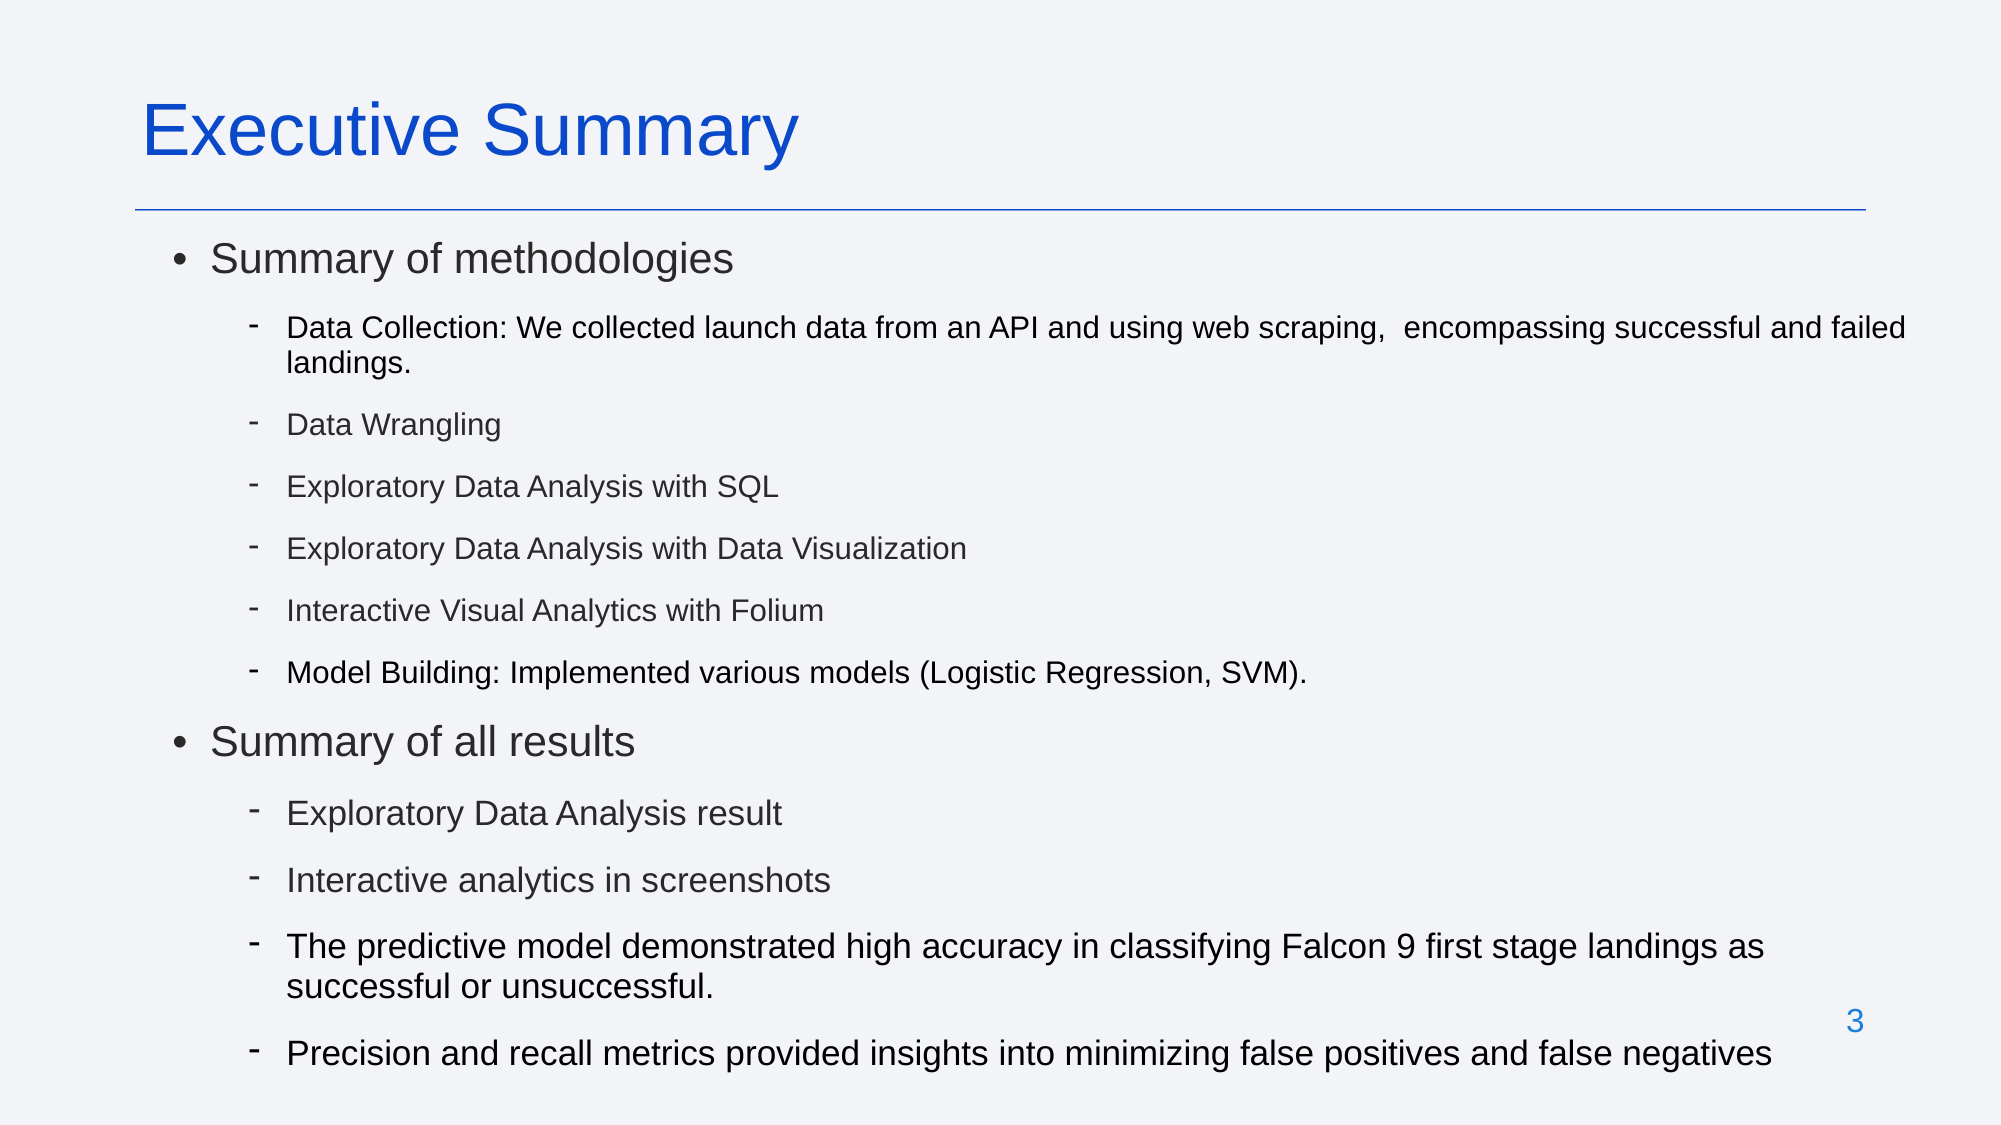

Executive Summary
Summary of methodologies
Data Collection: We collected launch data from an API and using web scraping,  encompassing successful and failed landings.
Data Wrangling
Exploratory Data Analysis with SQL
Exploratory Data Analysis with Data Visualization
Interactive Visual Analytics with Folium
Model Building: Implemented various models (Logistic Regression, SVM).
Summary of all results
Exploratory Data Analysis result
Interactive analytics in screenshots
The predictive model demonstrated high accuracy in classifying Falcon 9 first stage landings as successful or unsuccessful.
Precision and recall metrics provided insights into minimizing false positives and false negatives
3